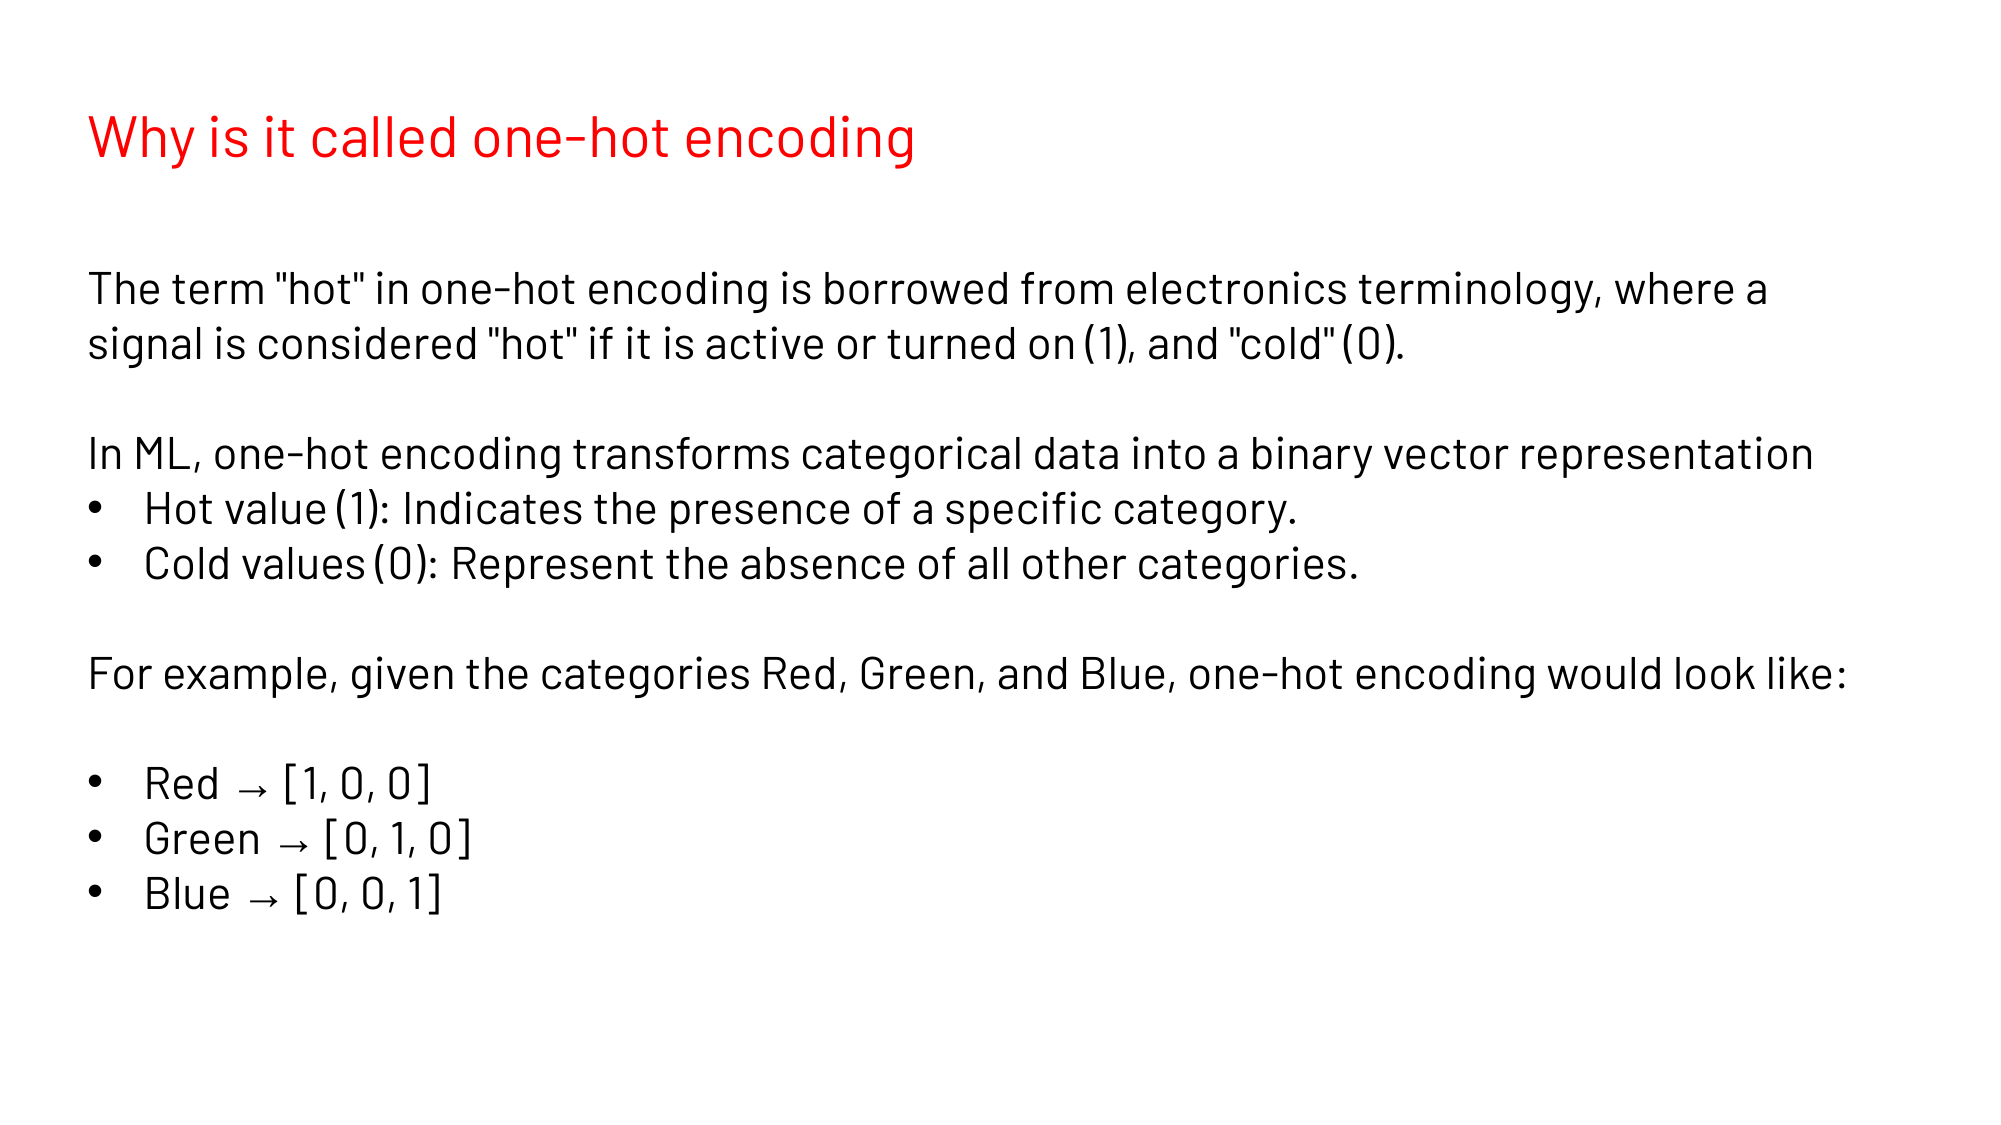

Why is it called one-hot encoding

The term "hot" in one-hot encoding is borrowed from electronics terminology, where a signal is considered "hot" if it is active or turned on (1), and "cold" (0).

In ML, one-hot encoding transforms categorical data into a binary vector representation
Hot value (1): Indicates the presence of a specific category.
Cold values (0): Represent the absence of all other categories.

For example, given the categories Red, Green, and Blue, one-hot encoding would look like:

Red → [1, 0, 0]
Green → [0, 1, 0]
Blue → [0, 0, 1]